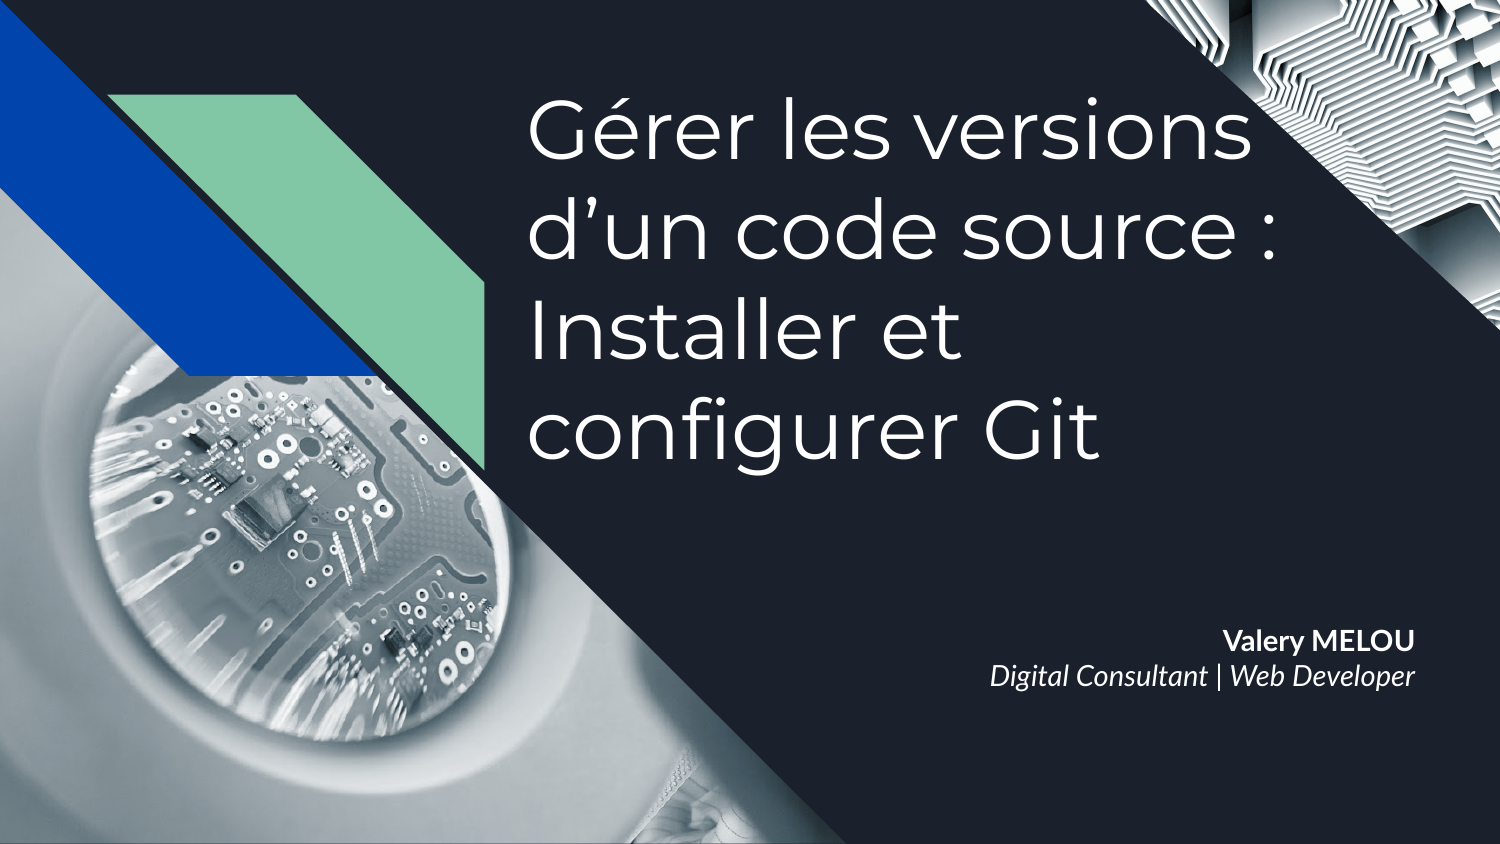

# Gérer les versions d’un code source : Installer et configurer Git
Valery MELOU
Digital Consultant | Web Developer